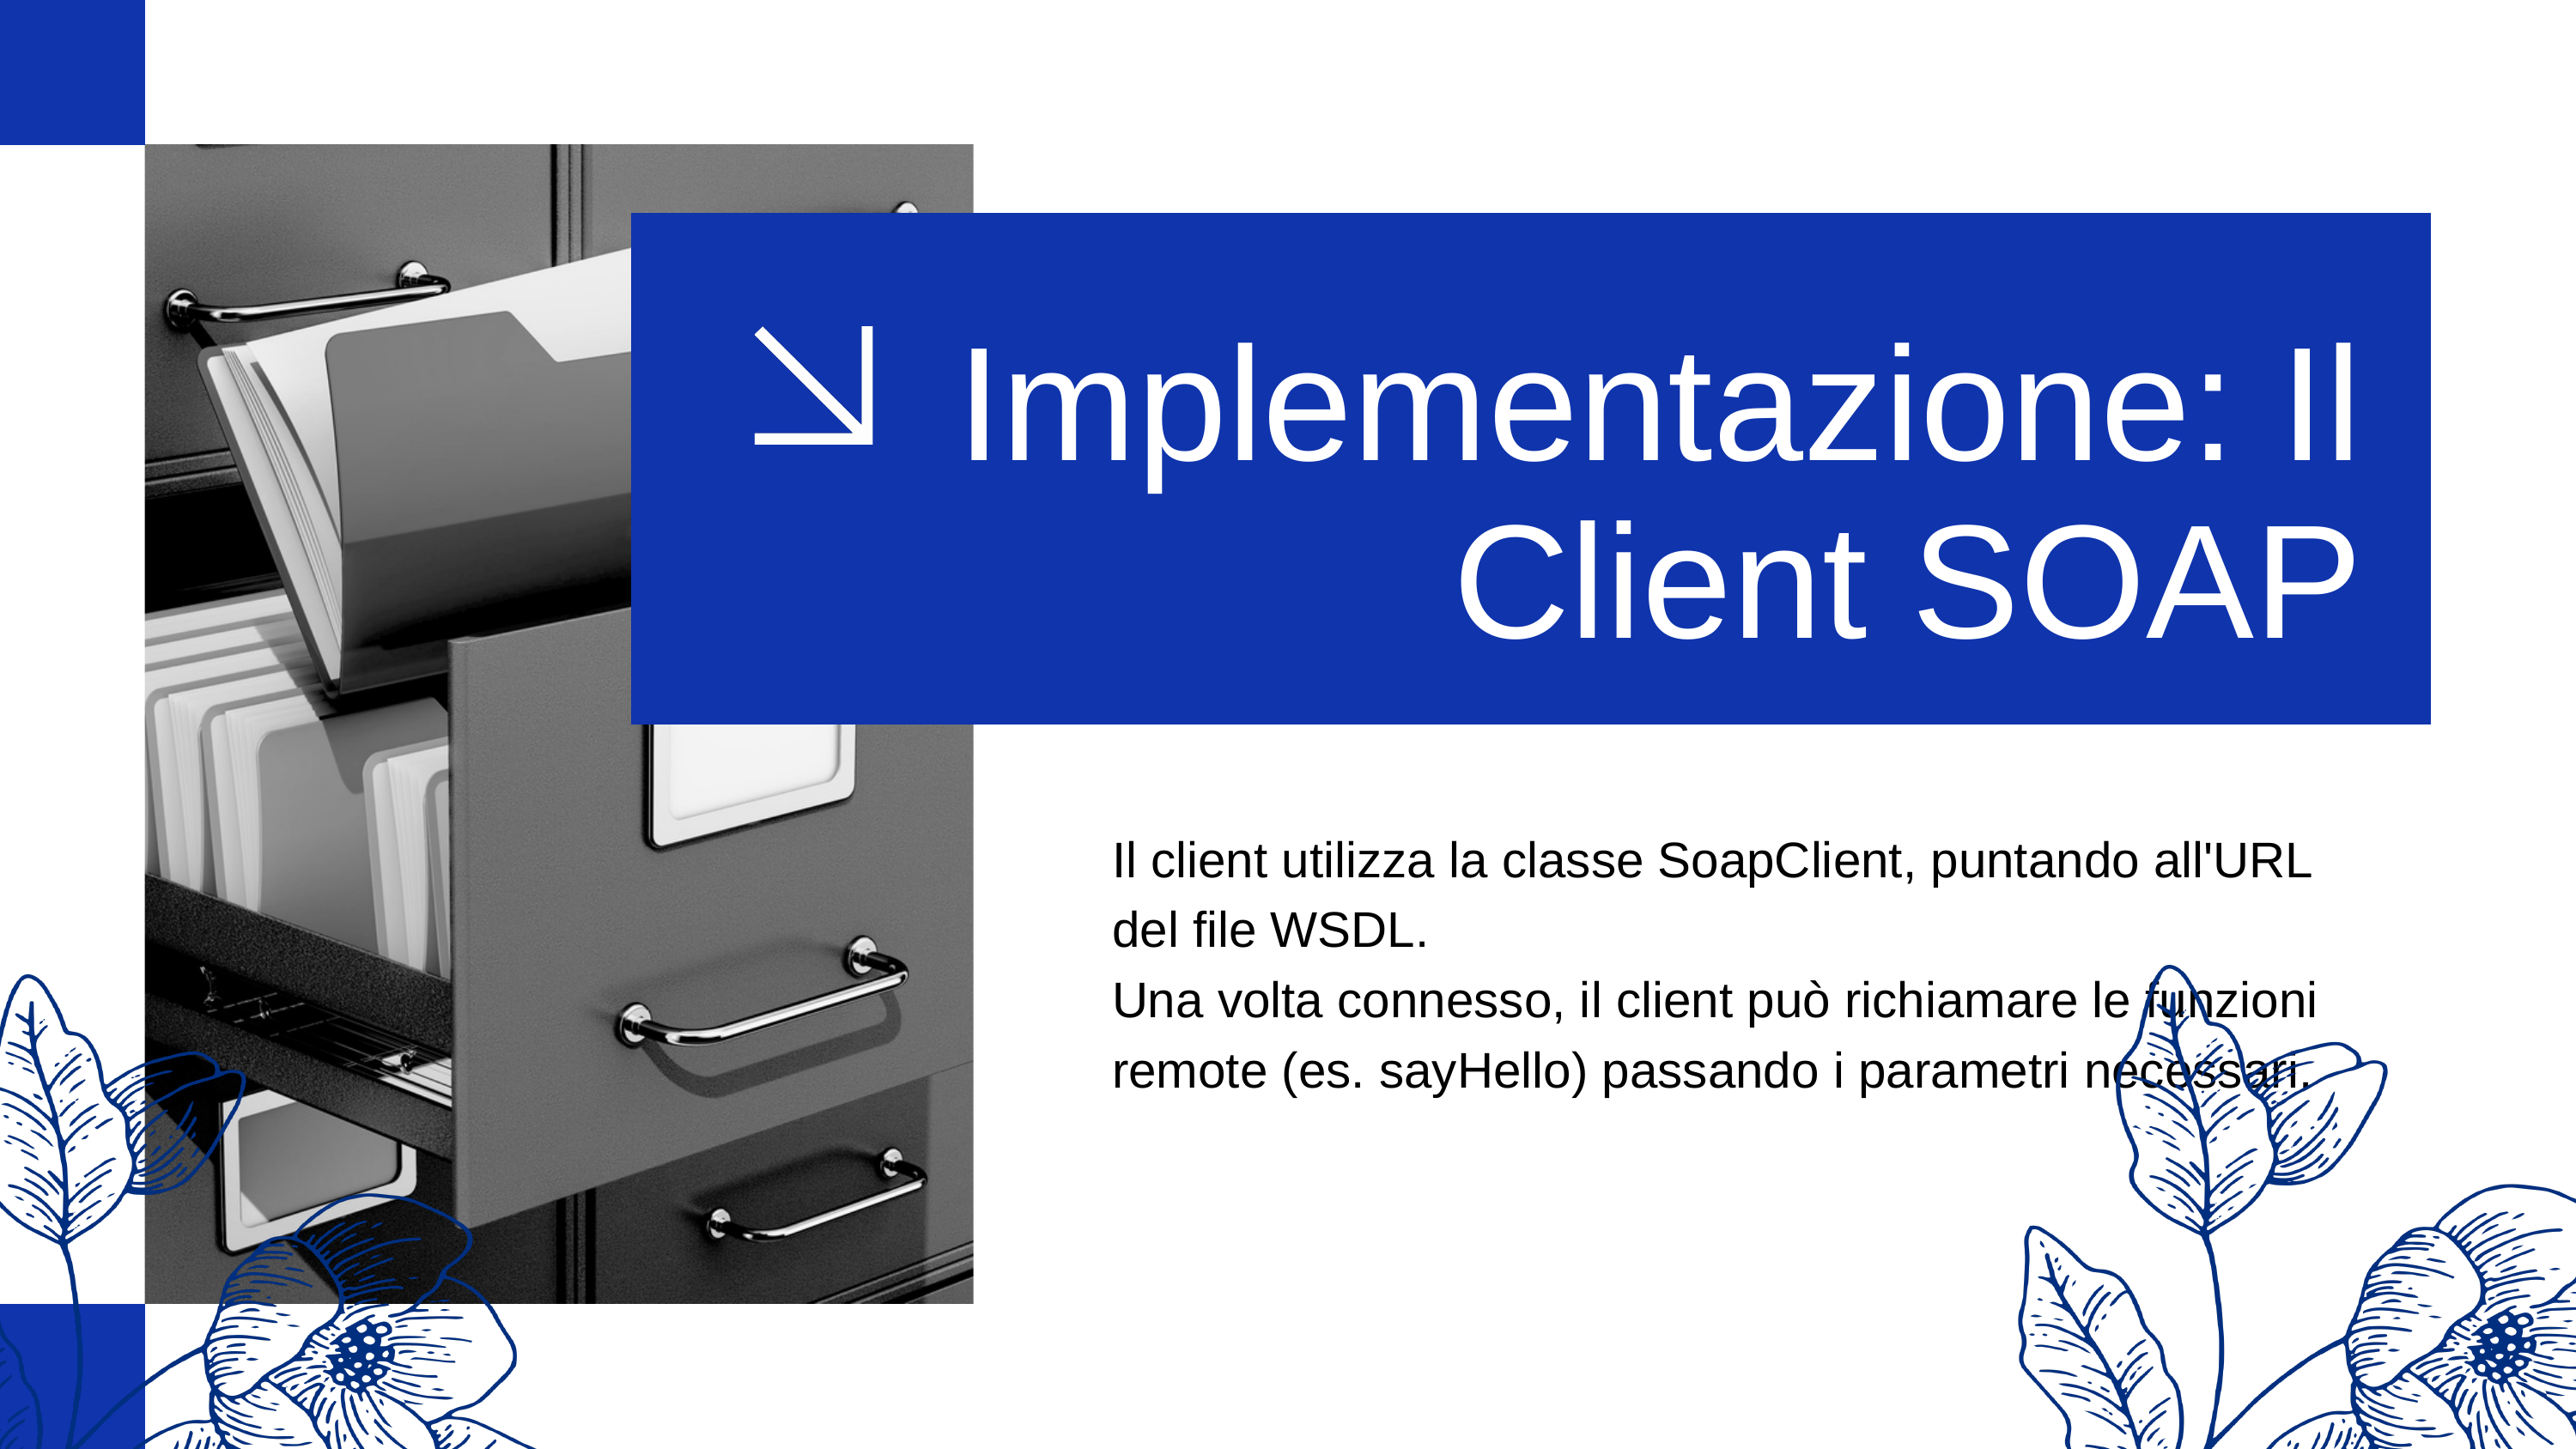

Implementazione: Il Client SOAP

Il client utilizza la classe SoapClient, puntando all'URL del file WSDL.
Una volta connesso, il client può richiamare le funzioni remote (es. sayHello) passando i parametri necessari.